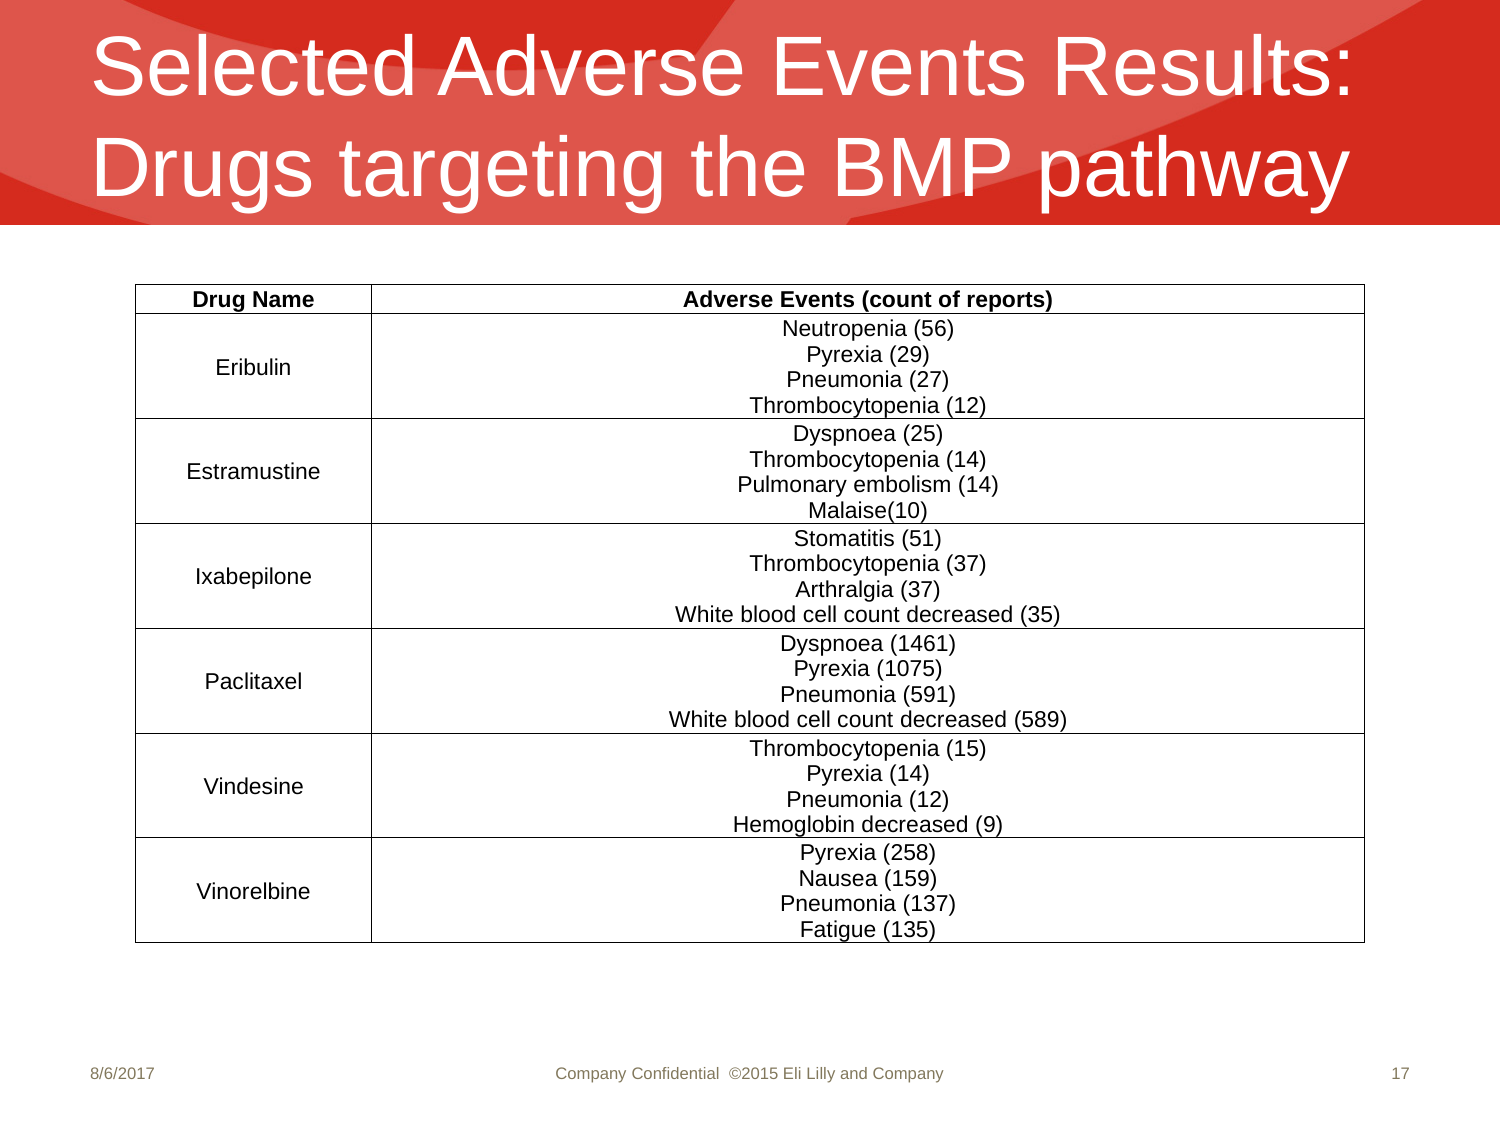

# Selected Adverse Events Results: Drugs targeting the BMP pathway
| Drug Name | Adverse Events (count of reports) |
| --- | --- |
| Eribulin | Neutropenia (56) Pyrexia (29) Pneumonia (27) Thrombocytopenia (12) |
| Estramustine | Dyspnoea (25) Thrombocytopenia (14) Pulmonary embolism (14) Malaise(10) |
| Ixabepilone | Stomatitis (51) Thrombocytopenia (37) Arthralgia (37) White blood cell count decreased (35) |
| Paclitaxel | Dyspnoea (1461) Pyrexia (1075) Pneumonia (591) White blood cell count decreased (589) |
| Vindesine | Thrombocytopenia (15) Pyrexia (14) Pneumonia (12) Hemoglobin decreased (9) |
| Vinorelbine | Pyrexia (258) Nausea (159) Pneumonia (137) Fatigue (135) |
8/6/2017
Company Confidential  ©2015 Eli Lilly and Company
17